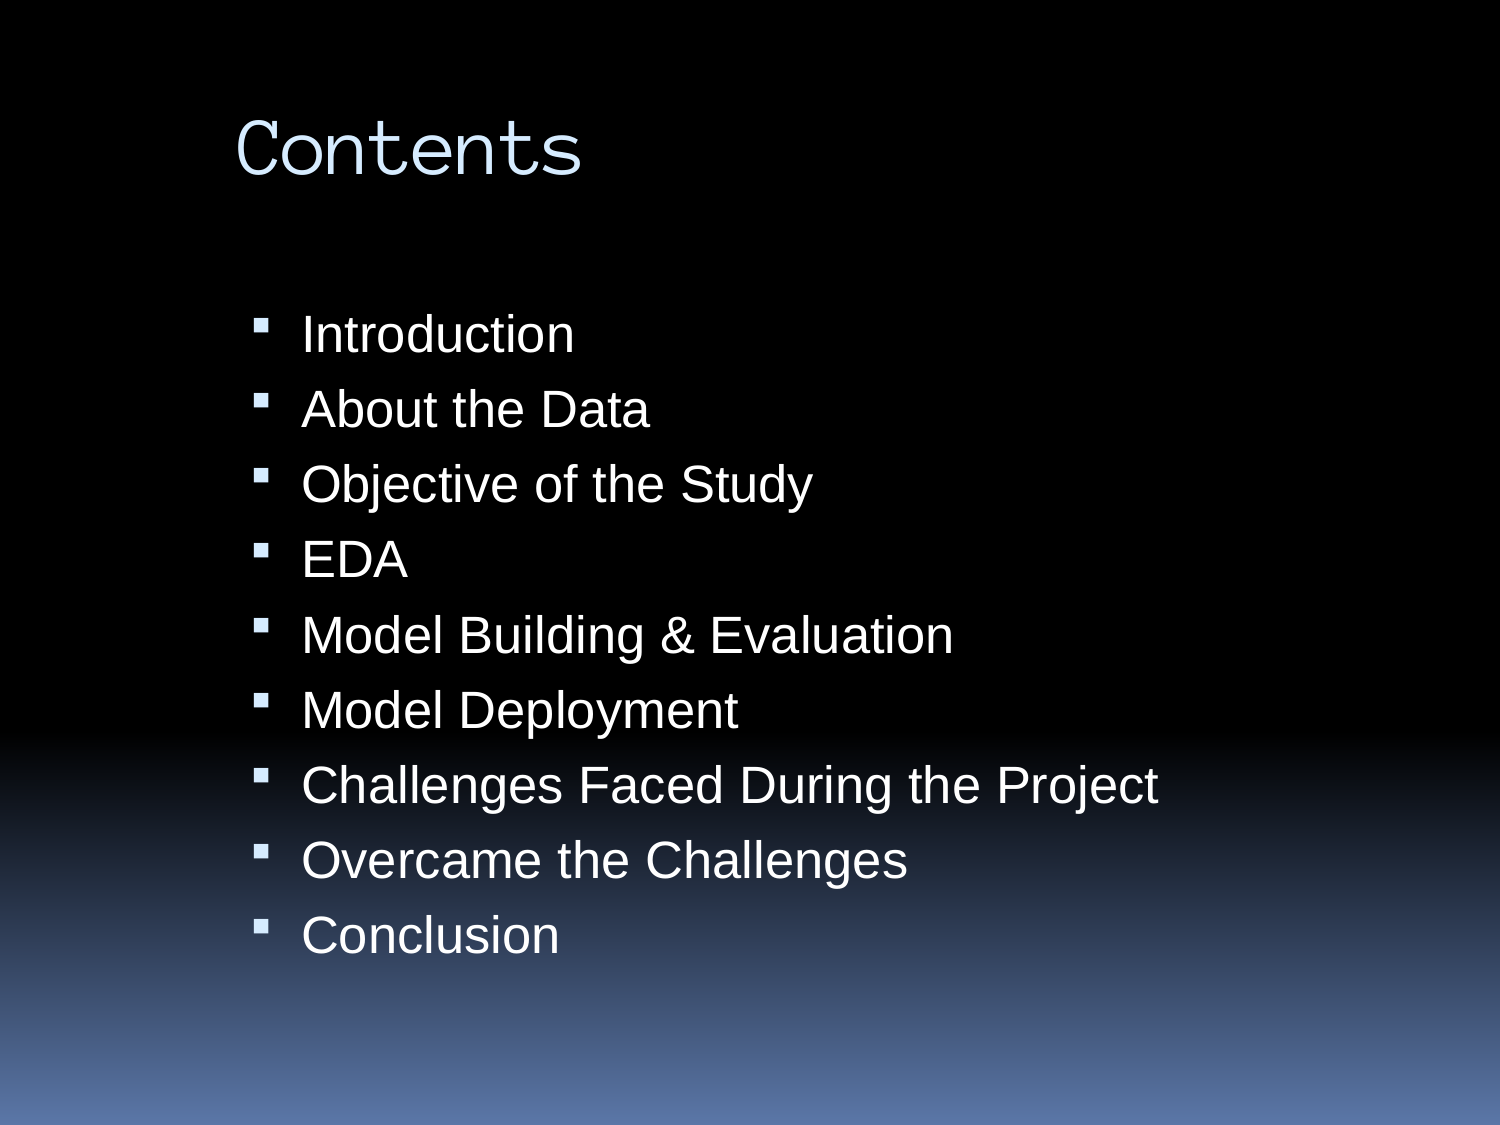

Contents
Introduction
About the Data
Objective of the Study
EDA
Model Building & Evaluation
Model Deployment
Challenges Faced During the Project
Overcame the Challenges
Conclusion